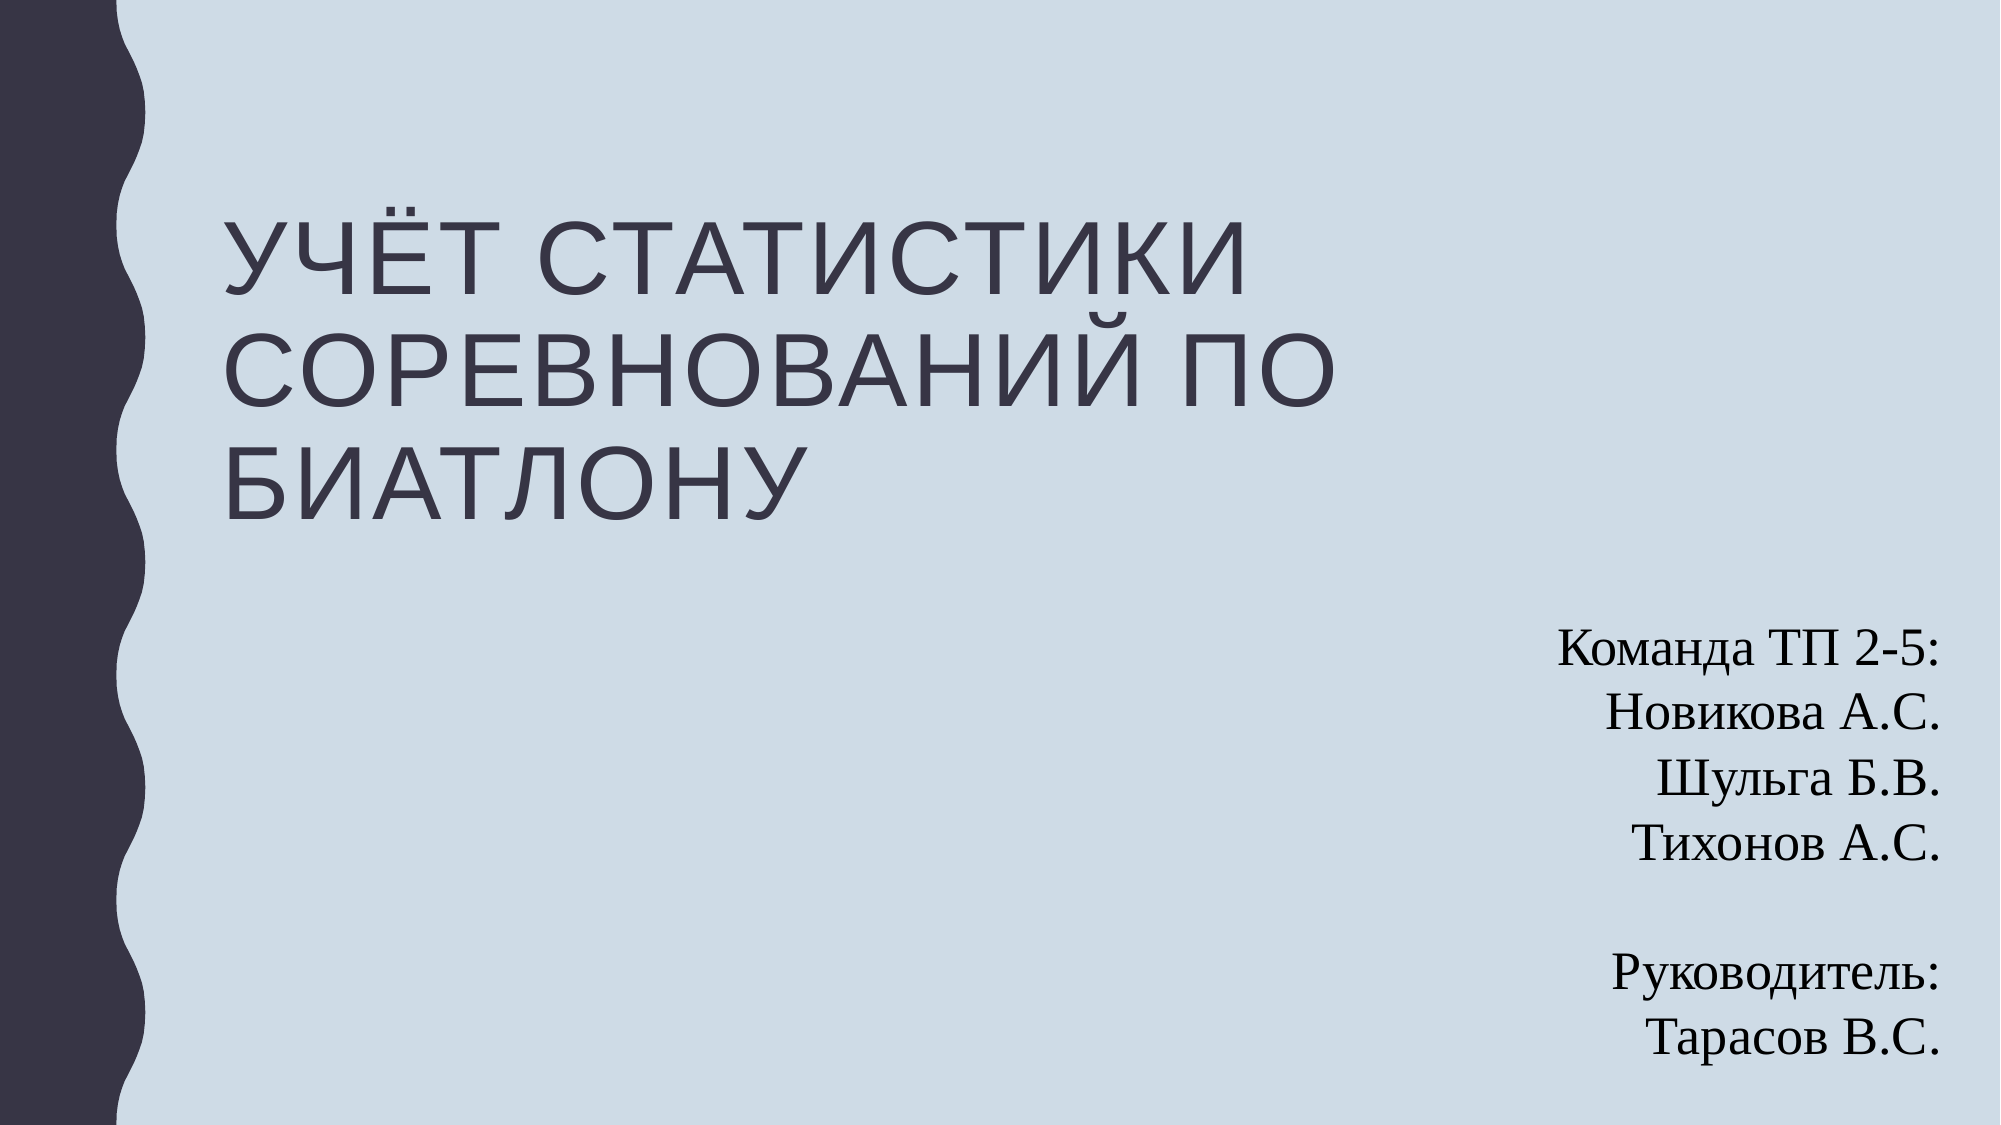

Учёт статистики соревнований по биатлону
Команда ТП 2-5:
Новикова А.С.
Шульга Б.В.
Тихонов А.С.

Руководитель:
Тарасов В.С.